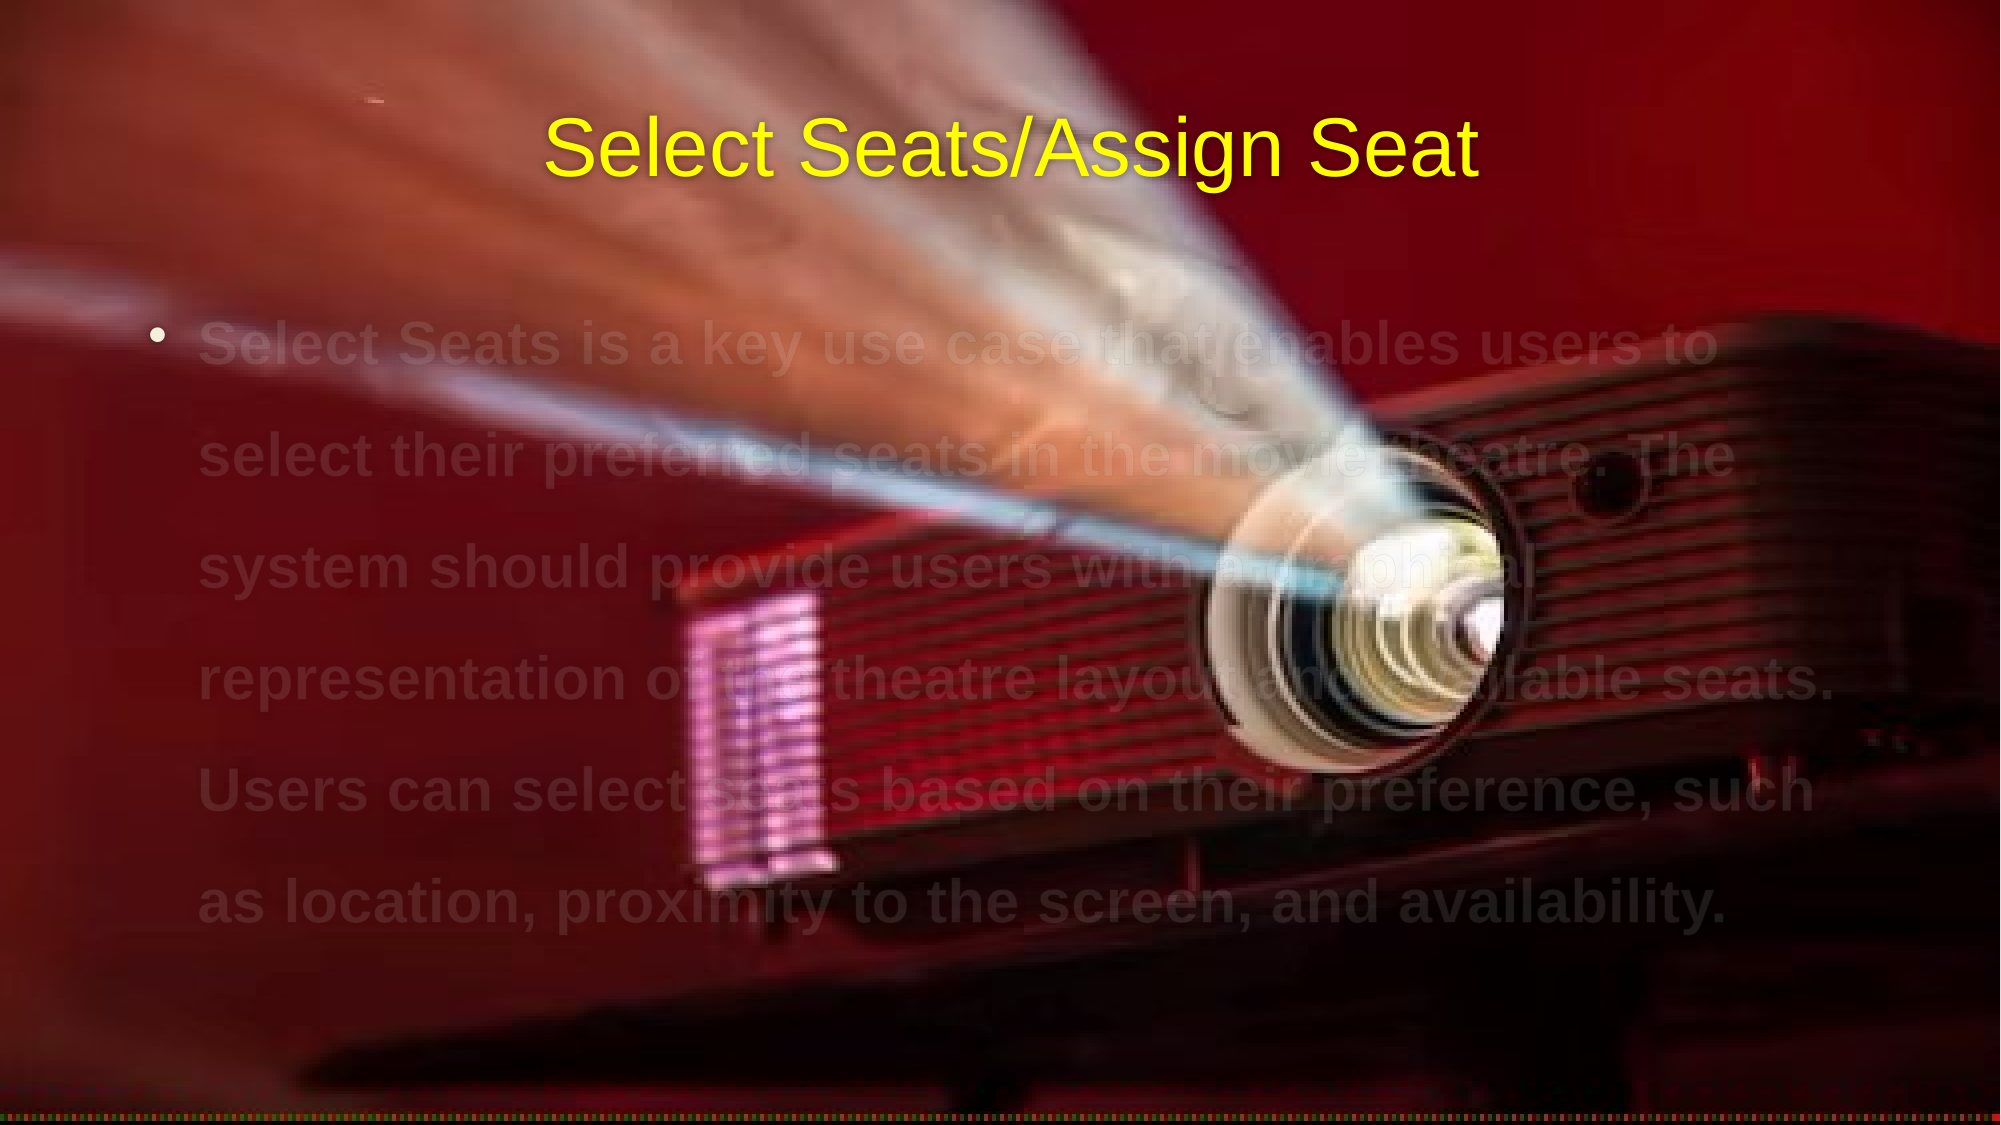

# Select Seats/Assign Seat
Select Seats is a key use case that enables users to select their preferred seats in the movie theatre. The system should provide users with a graphical representation of the theatre layout and available seats. Users can select seats based on their preference, such as location, proximity to the screen, and availability.